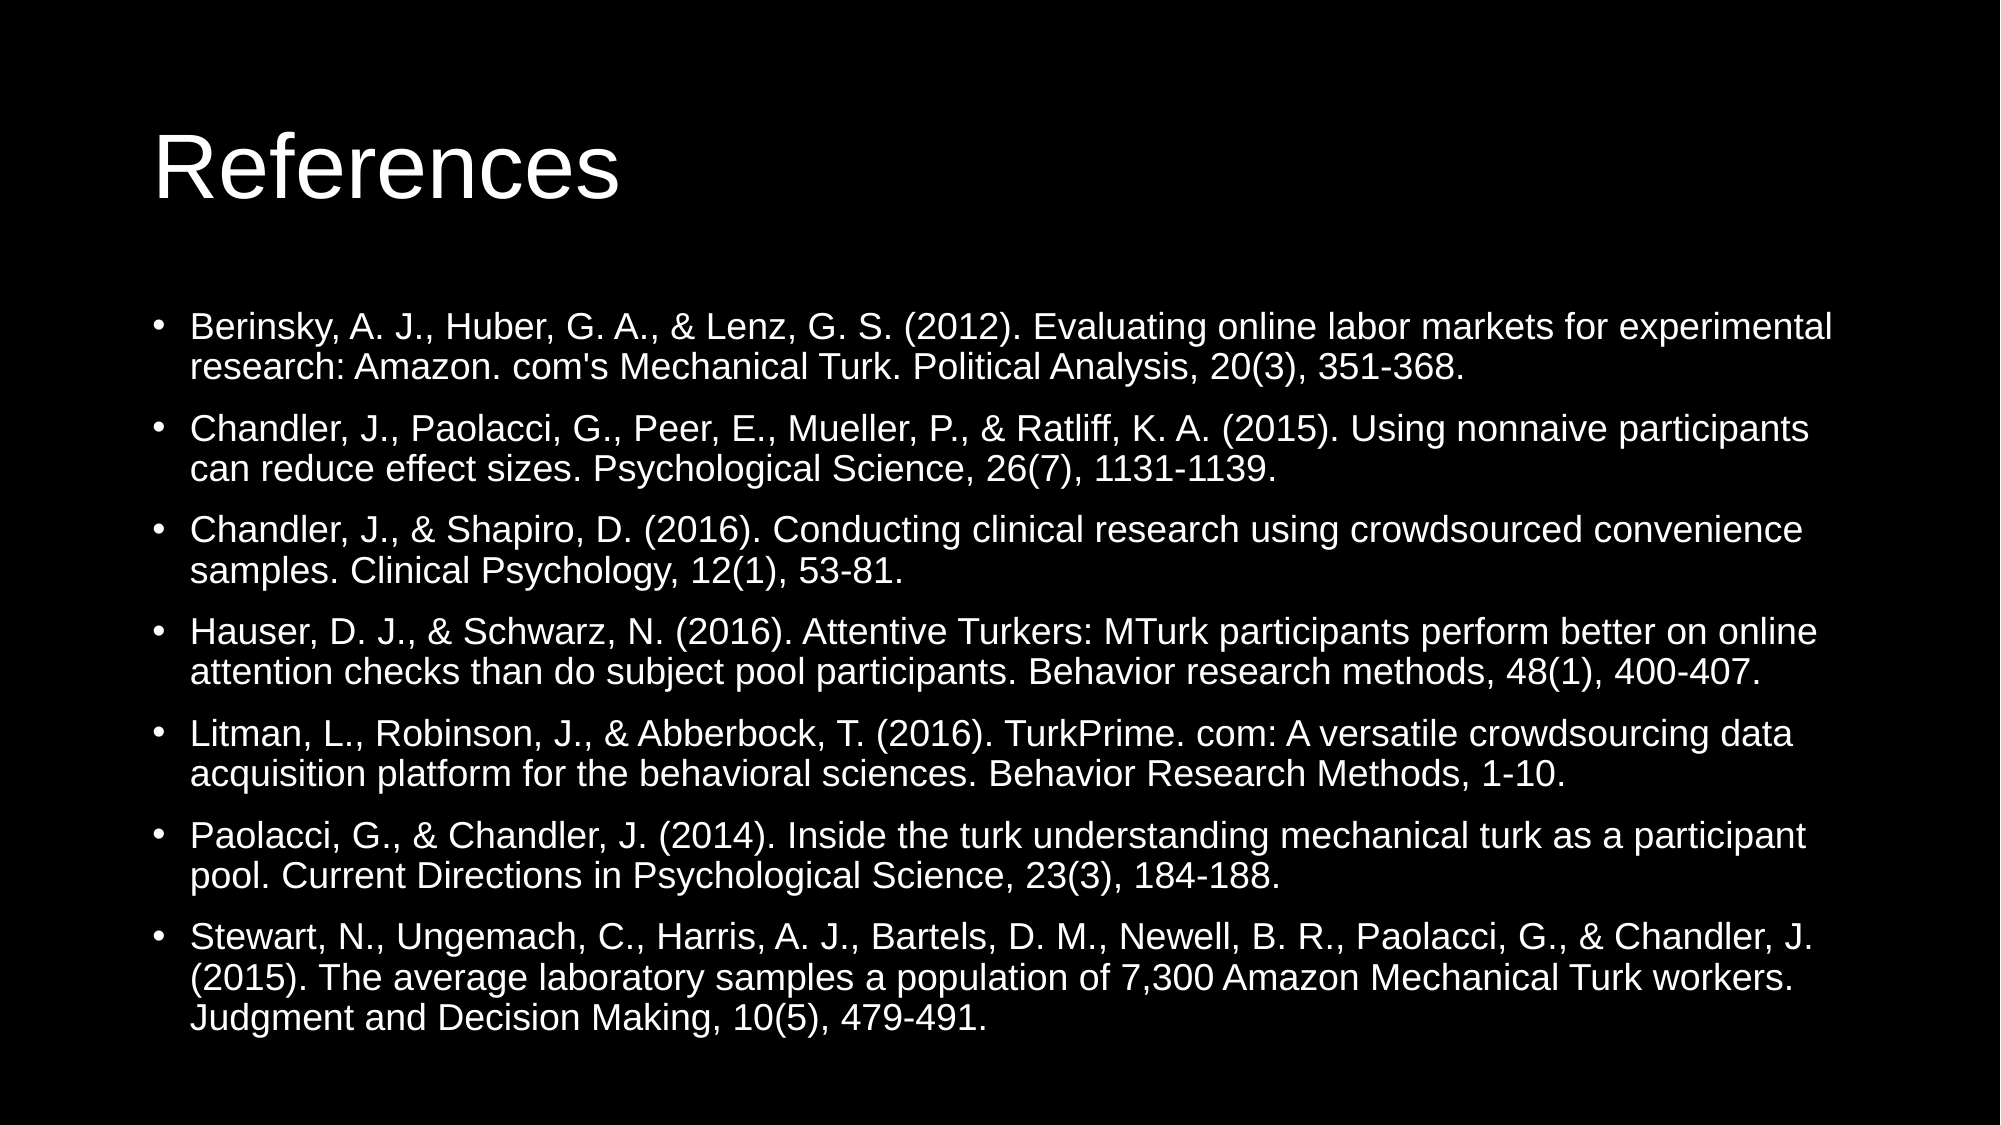

# References
Berinsky, A. J., Huber, G. A., & Lenz, G. S. (2012). Evaluating online labor markets for experimental research: Amazon. com's Mechanical Turk. Political Analysis, 20(3), 351-368.
Chandler, J., Paolacci, G., Peer, E., Mueller, P., & Ratliff, K. A. (2015). Using nonnaive participants can reduce effect sizes. Psychological Science, 26(7), 1131-1139.
Chandler, J., & Shapiro, D. (2016). Conducting clinical research using crowdsourced convenience samples. Clinical Psychology, 12(1), 53-81.
Hauser, D. J., & Schwarz, N. (2016). Attentive Turkers: MTurk participants perform better on online attention checks than do subject pool participants. Behavior research methods, 48(1), 400-407.
Litman, L., Robinson, J., & Abberbock, T. (2016). TurkPrime. com: A versatile crowdsourcing data acquisition platform for the behavioral sciences. Behavior Research Methods, 1-10.
Paolacci, G., & Chandler, J. (2014). Inside the turk understanding mechanical turk as a participant pool. Current Directions in Psychological Science, 23(3), 184-188.
Stewart, N., Ungemach, C., Harris, A. J., Bartels, D. M., Newell, B. R., Paolacci, G., & Chandler, J. (2015). The average laboratory samples a population of 7,300 Amazon Mechanical Turk workers. Judgment and Decision Making, 10(5), 479-491.